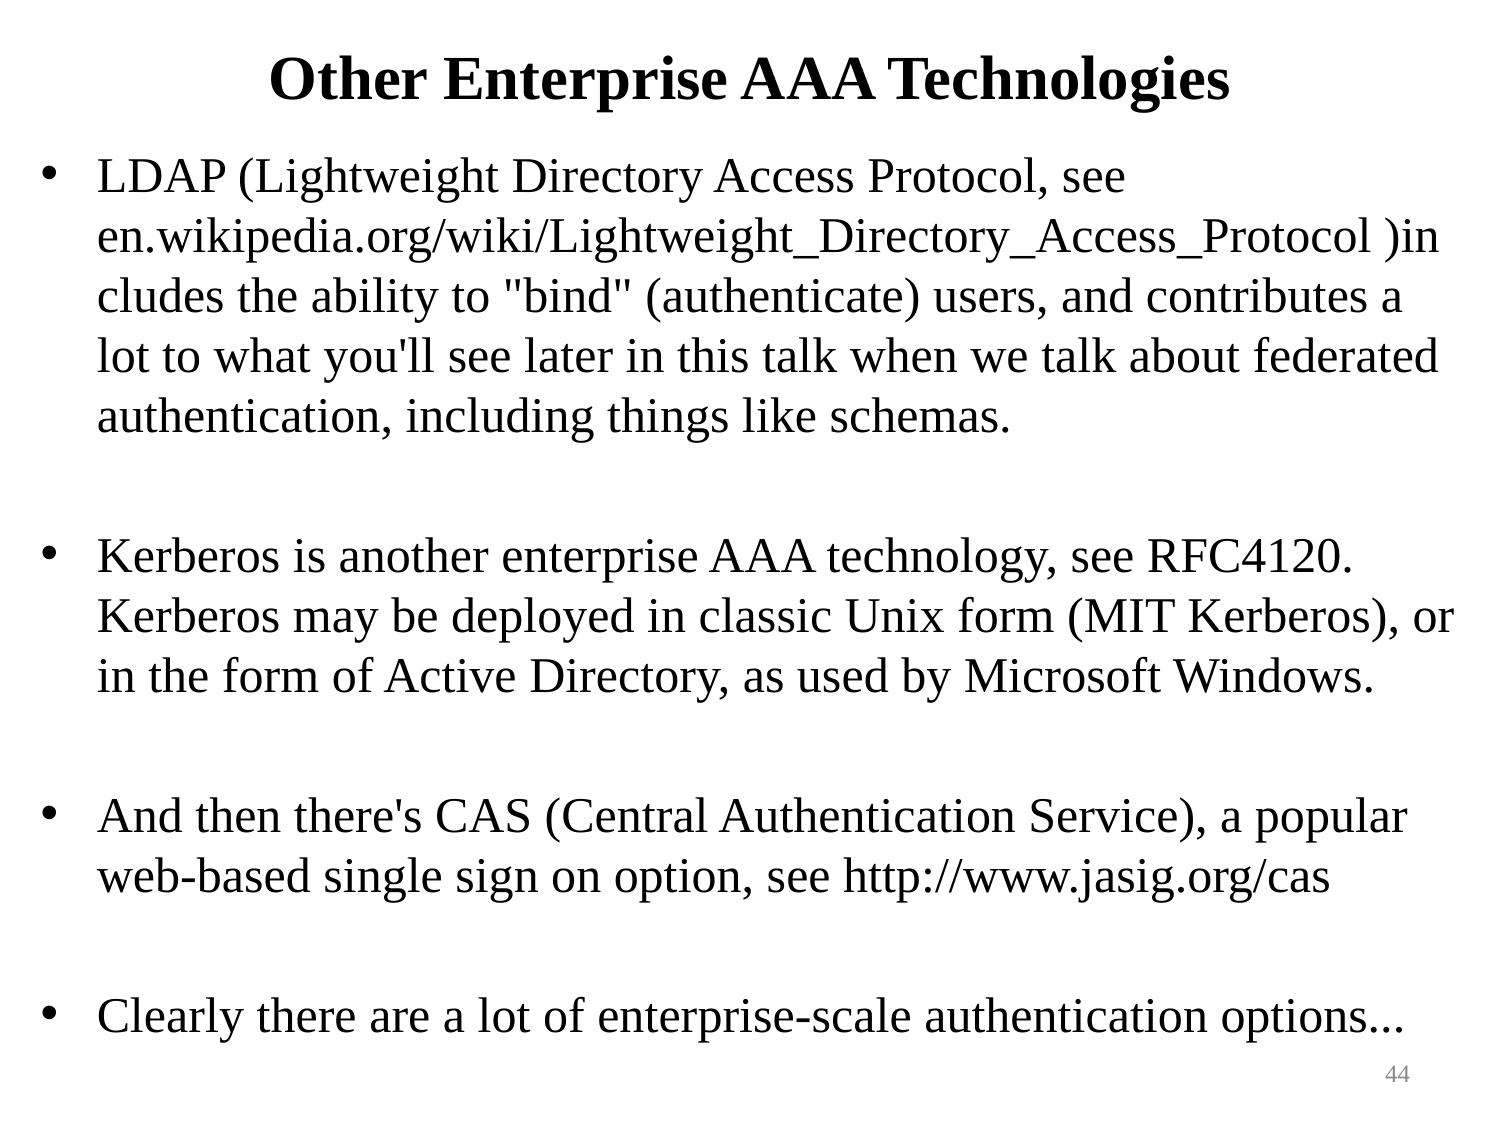

# Other Enterprise AAA Technologies
LDAP (Lightweight Directory Access Protocol, see
en.wikipedia.org/wiki/Lightweight_Directory_Access_Protocol )includes the ability to "bind" (authenticate) users, and contributes a lot to what you'll see later in this talk when we talk about federated authentication, including things like schemas.

Kerberos is another enterprise AAA technology, see RFC4120.
Kerberos may be deployed in classic Unix form (MIT Kerberos), or in the form of Active Directory, as used by Microsoft Windows.

And then there's CAS (Central Authentication Service), a popular web-based single sign on option, see http://www.jasig.org/cas

Clearly there are a lot of enterprise-scale authentication options...

44